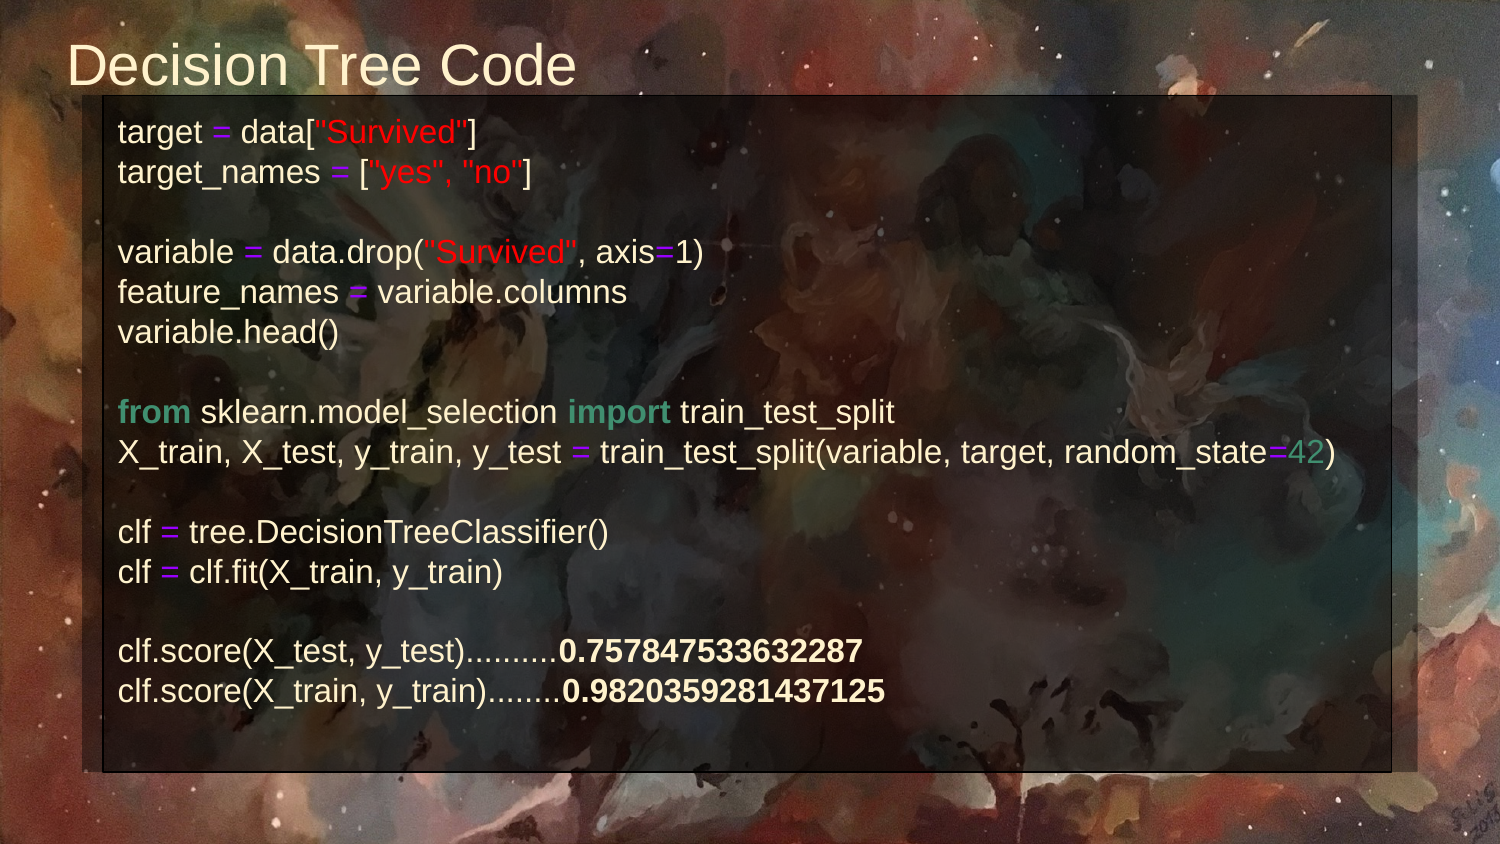

# Decision Tree Code
target = data["Survived"]
target_names = ["yes", "no"]

variable = data.drop("Survived", axis=1)
feature_names = variable.columns
variable.head()

from sklearn.model_selection import train_test_split
X_train, X_test, y_train, y_test = train_test_split(variable, target, random_state=42)

clf = tree.DecisionTreeClassifier()
clf = clf.fit(X_train, y_train)

clf.score(X_test, y_test)..........0.757847533632287
clf.score(X_train, y_train)........0.9820359281437125